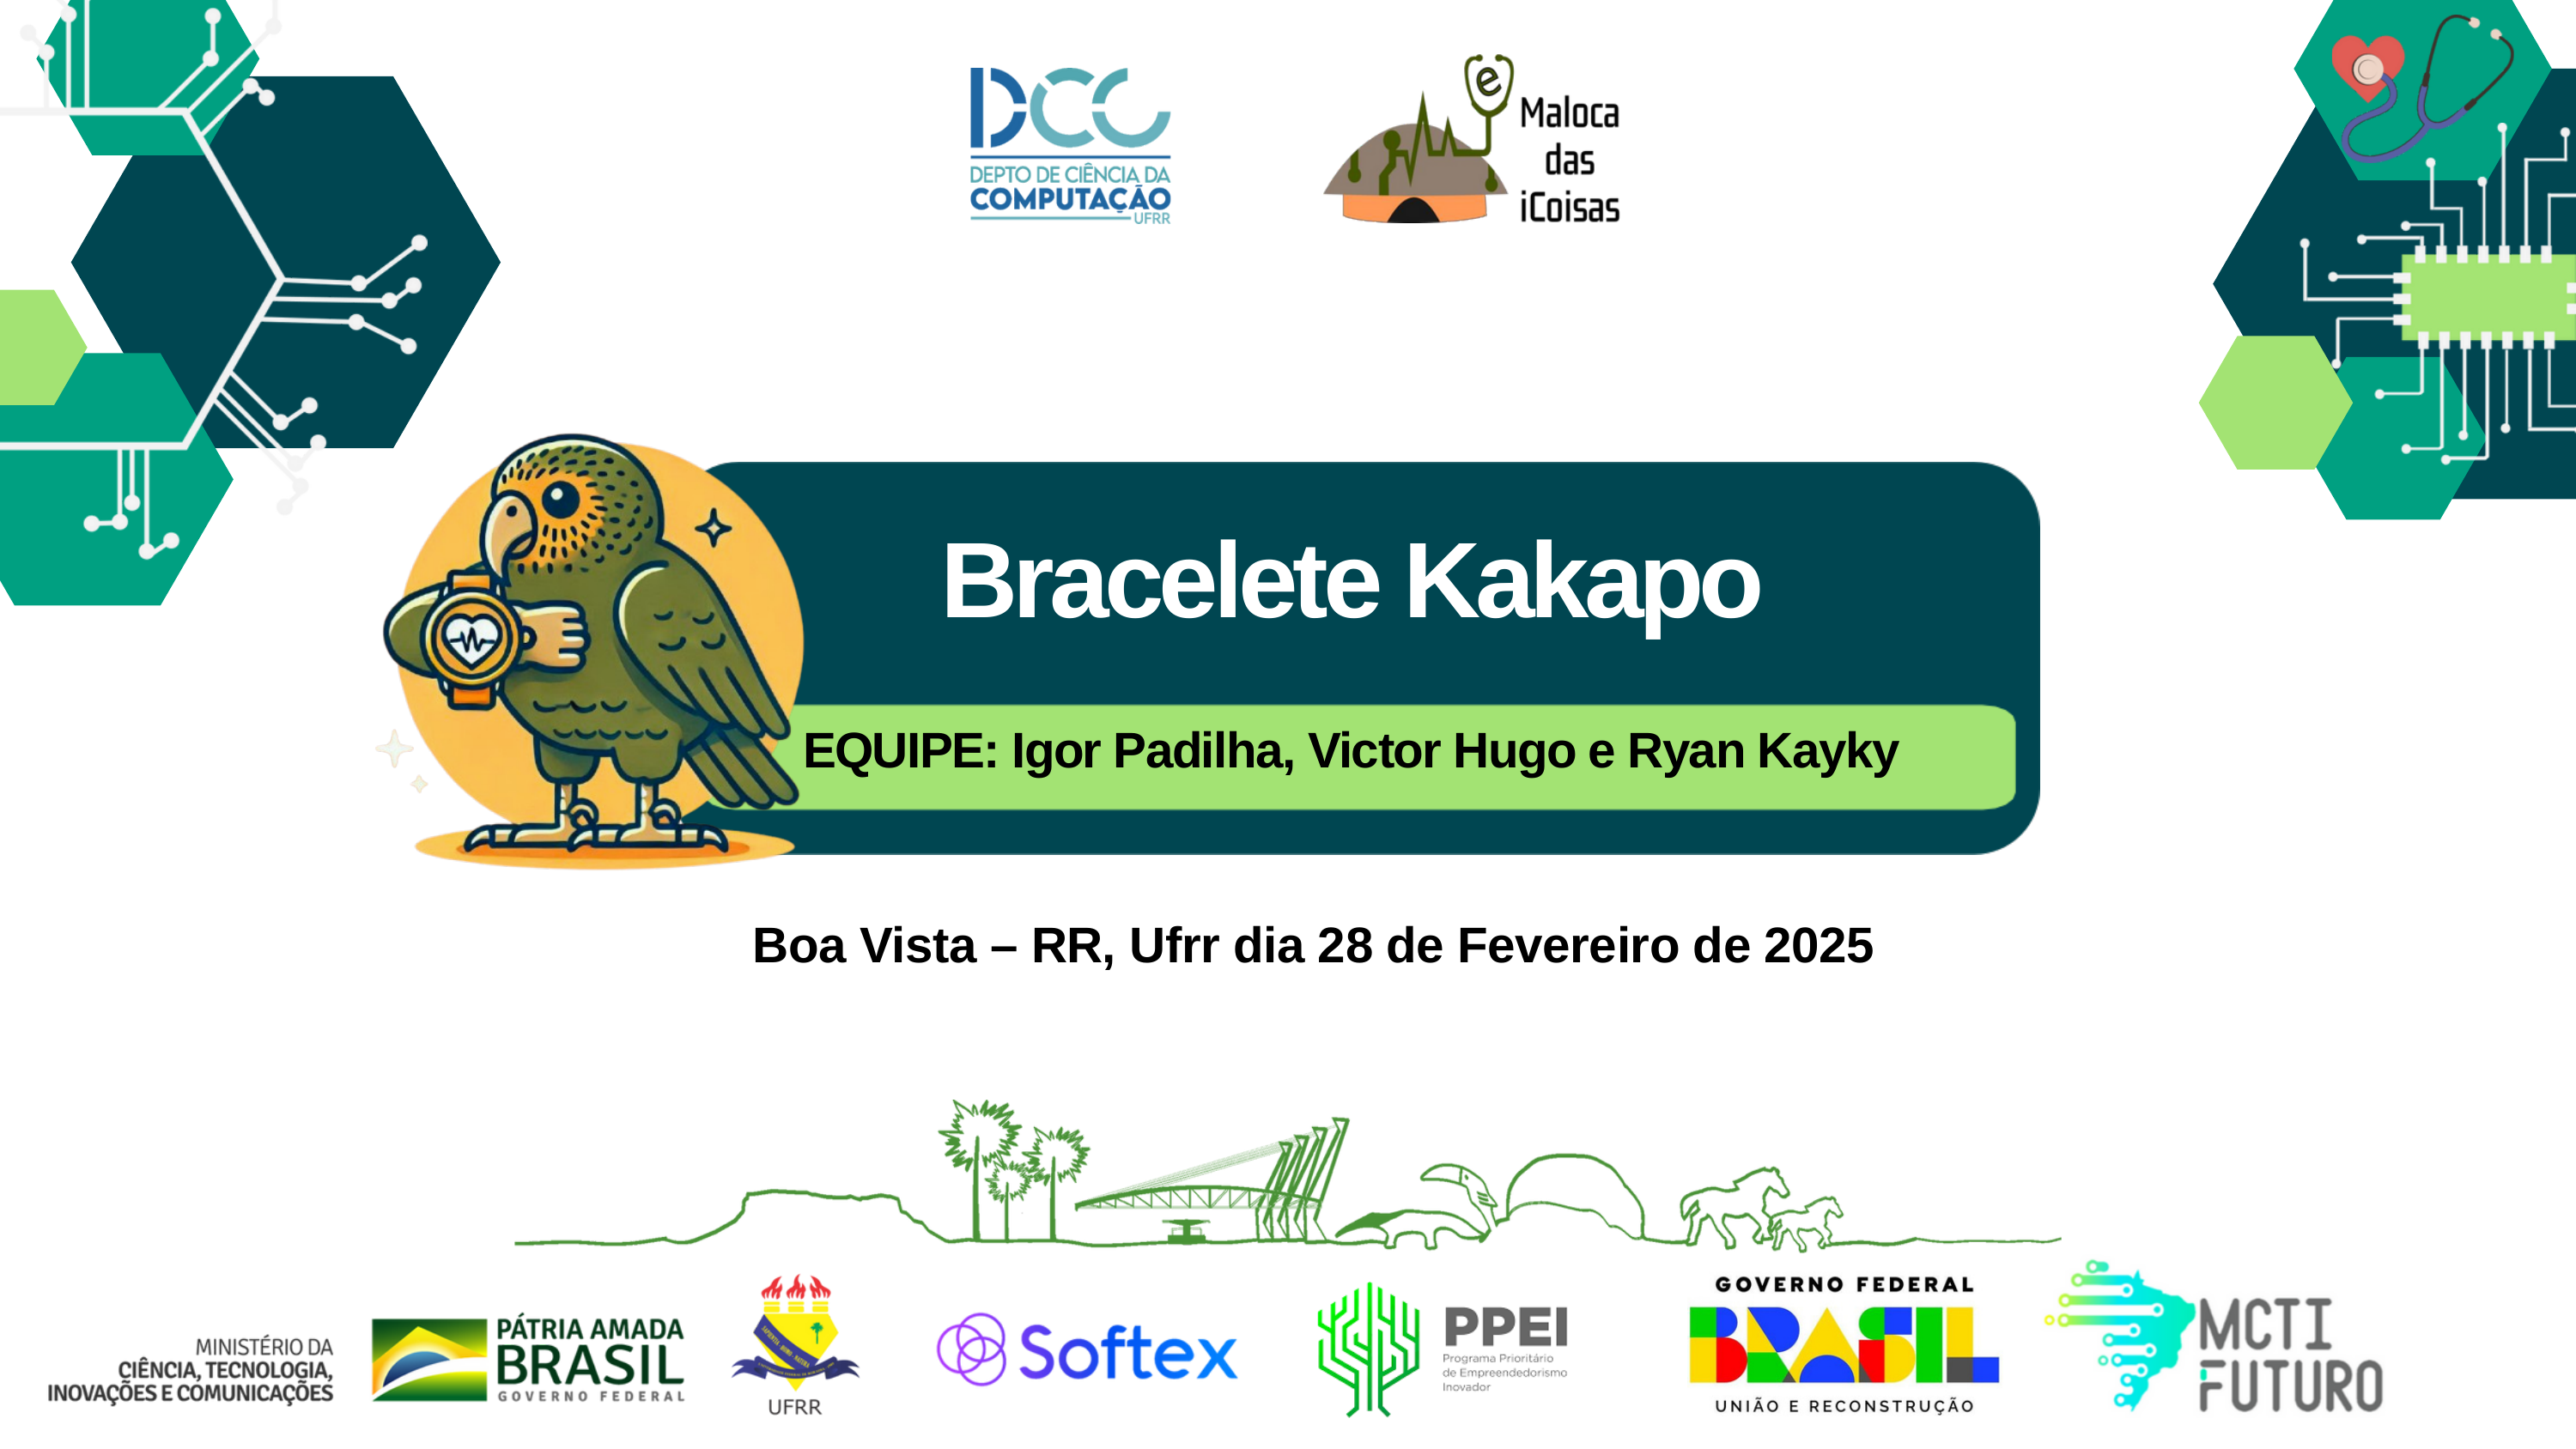

Bracelete Kakapo

EQUIPE: Igor Padilha, Victor Hugo e Ryan Kayky

Boa Vista – RR, Ufrr dia 28 de Fevereiro de 2025